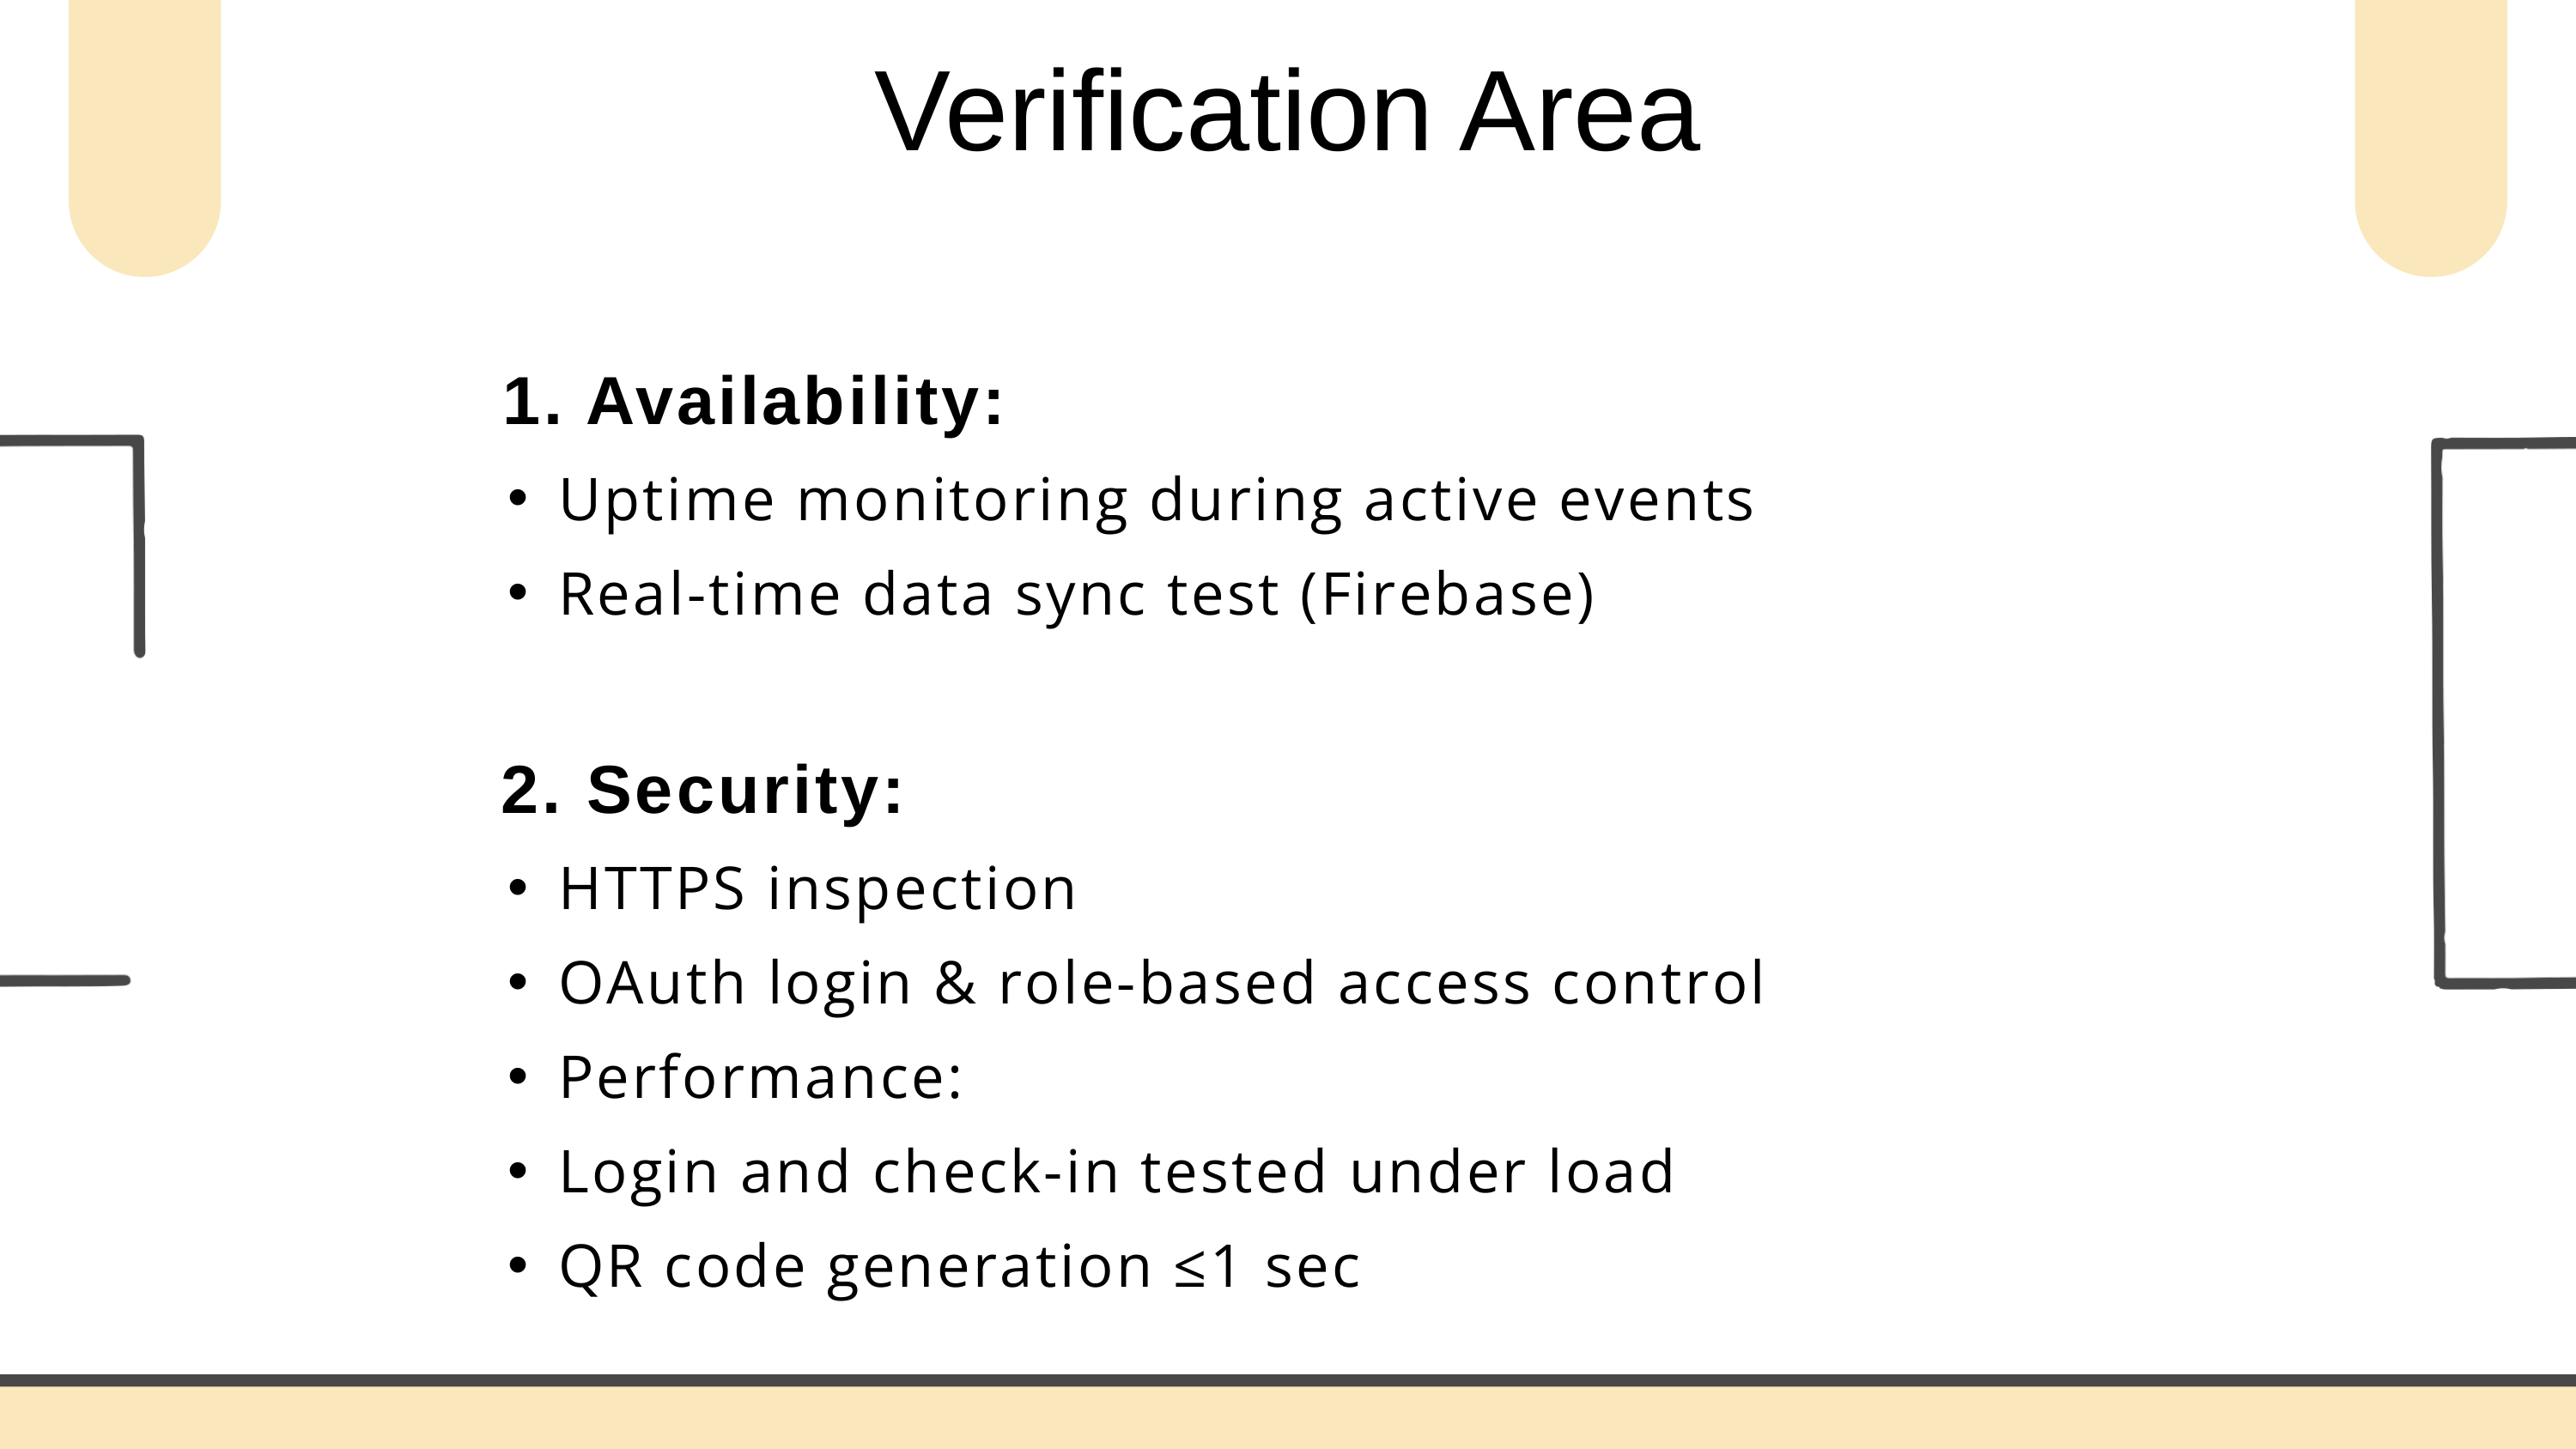

Verification Area

  1. Availability:
Uptime monitoring during active events
Real-time data sync test (Firebase)

  2. Security:
HTTPS inspection
OAuth login & role-based access control
Performance:
Login and check-in tested under load
QR code generation ≤1 sec